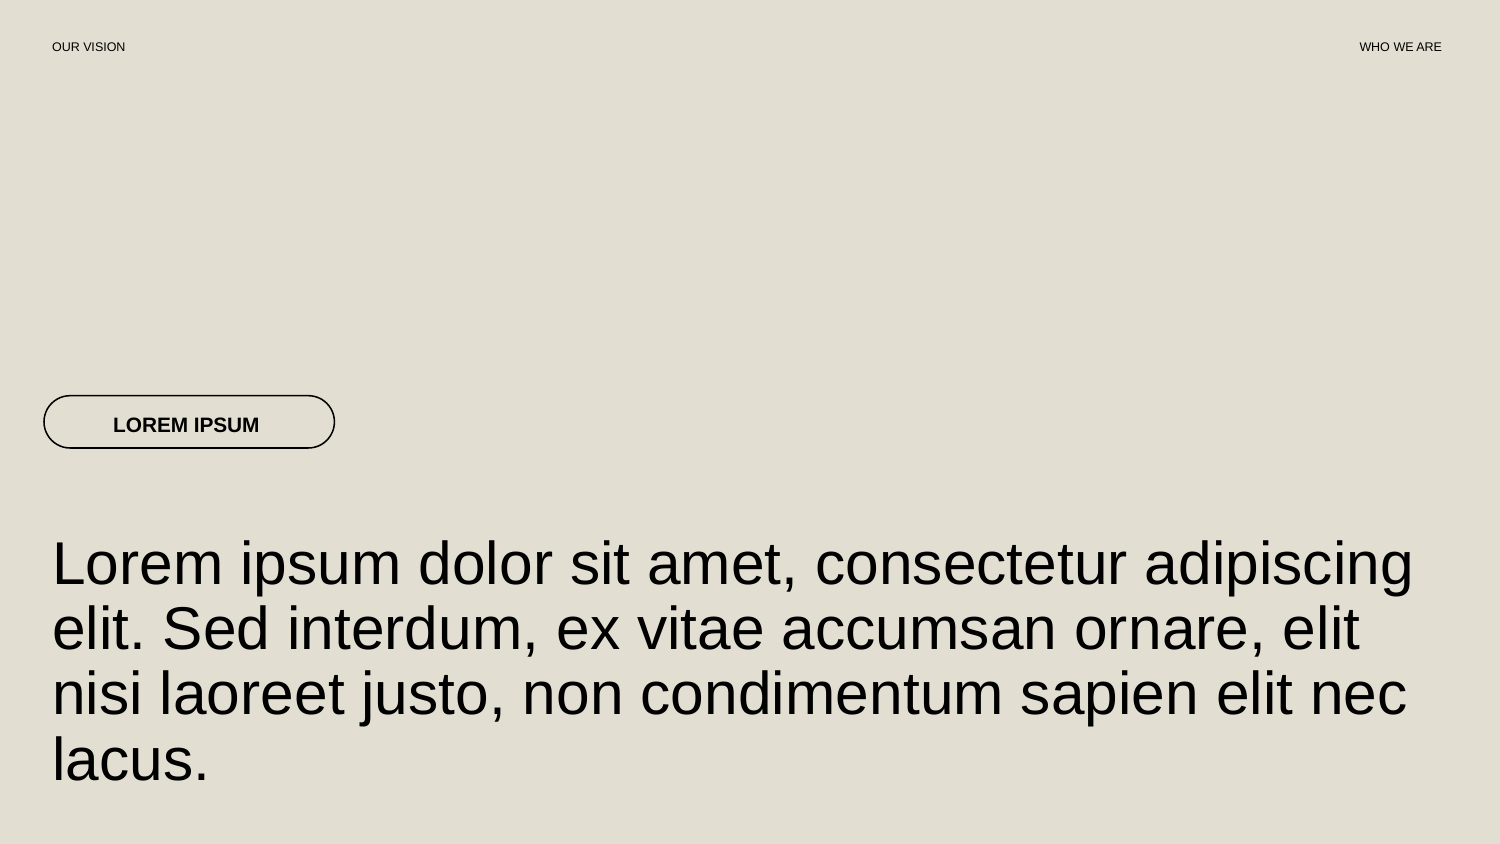

OUR VISION
WHO WE ARE
LOREM IPSUM
Lorem ipsum dolor sit amet, consectetur adipiscing elit. Sed interdum, ex vitae accumsan ornare, elit nisi laoreet justo, non condimentum sapien elit nec lacus.